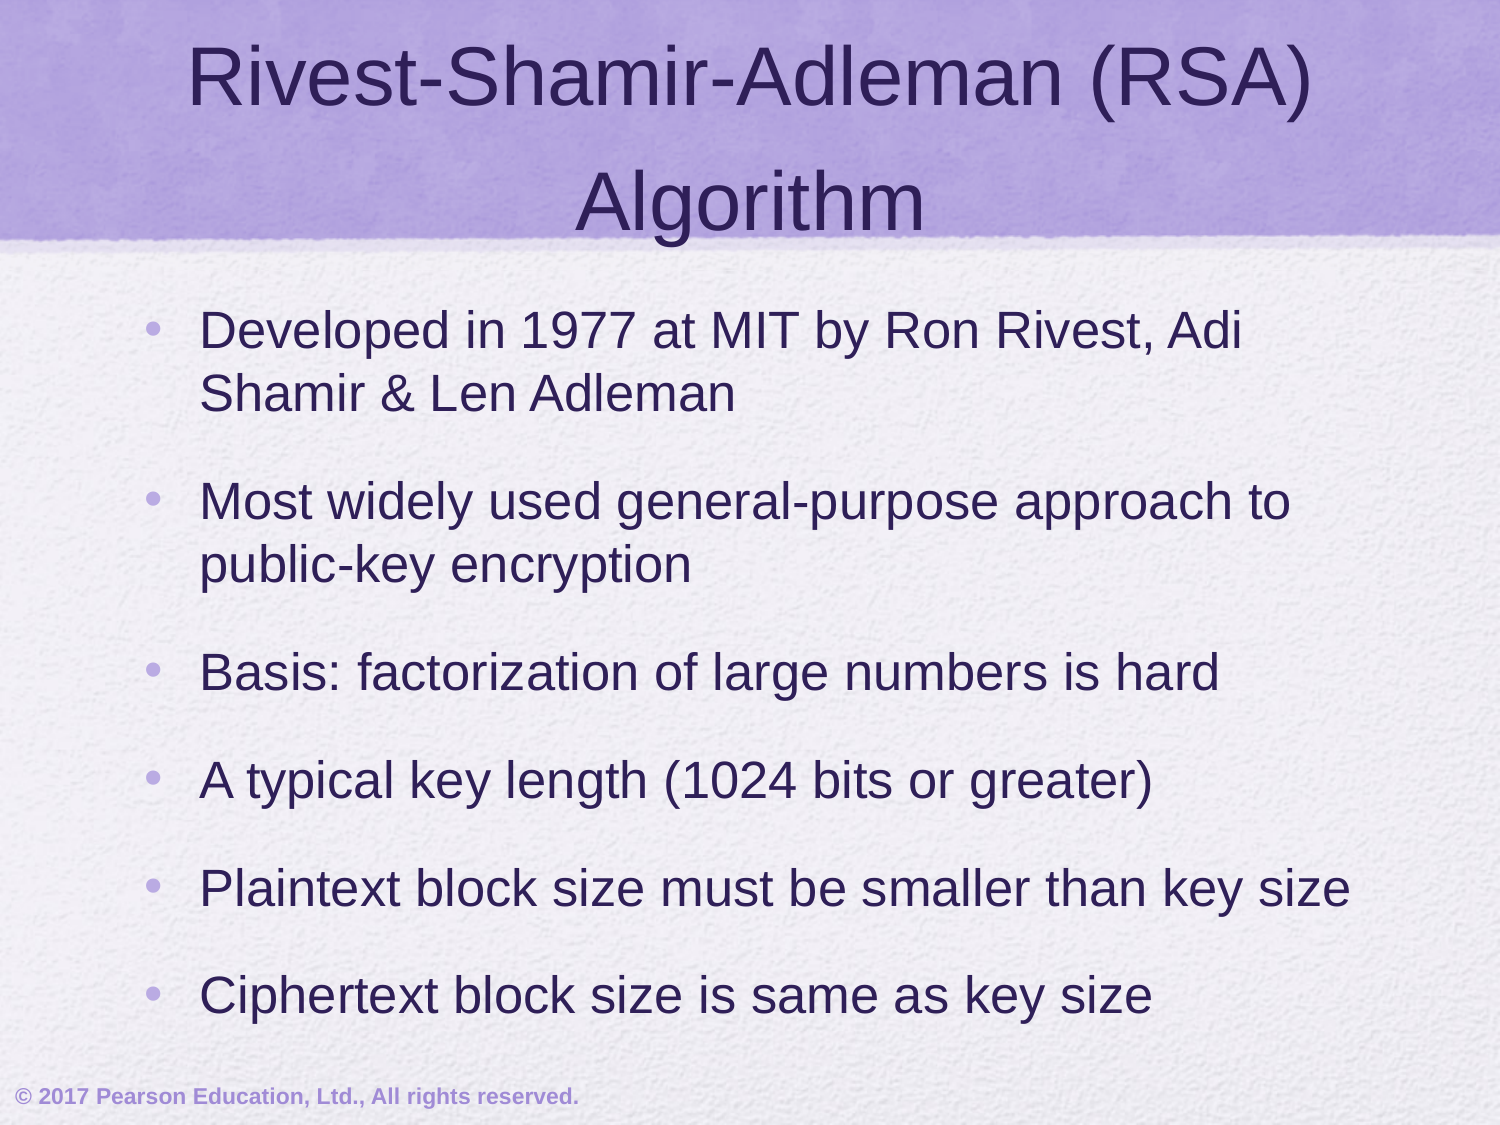

# Rivest-Shamir-Adleman (RSA) Algorithm
Developed in 1977 at MIT by Ron Rivest, Adi Shamir & Len Adleman
Most widely used general-purpose approach to public-key encryption
Basis: factorization of large numbers is hard
A typical key length (1024 bits or greater)
Plaintext block size must be smaller than key size
Ciphertext block size is same as key size
© 2017 Pearson Education, Ltd., All rights reserved.